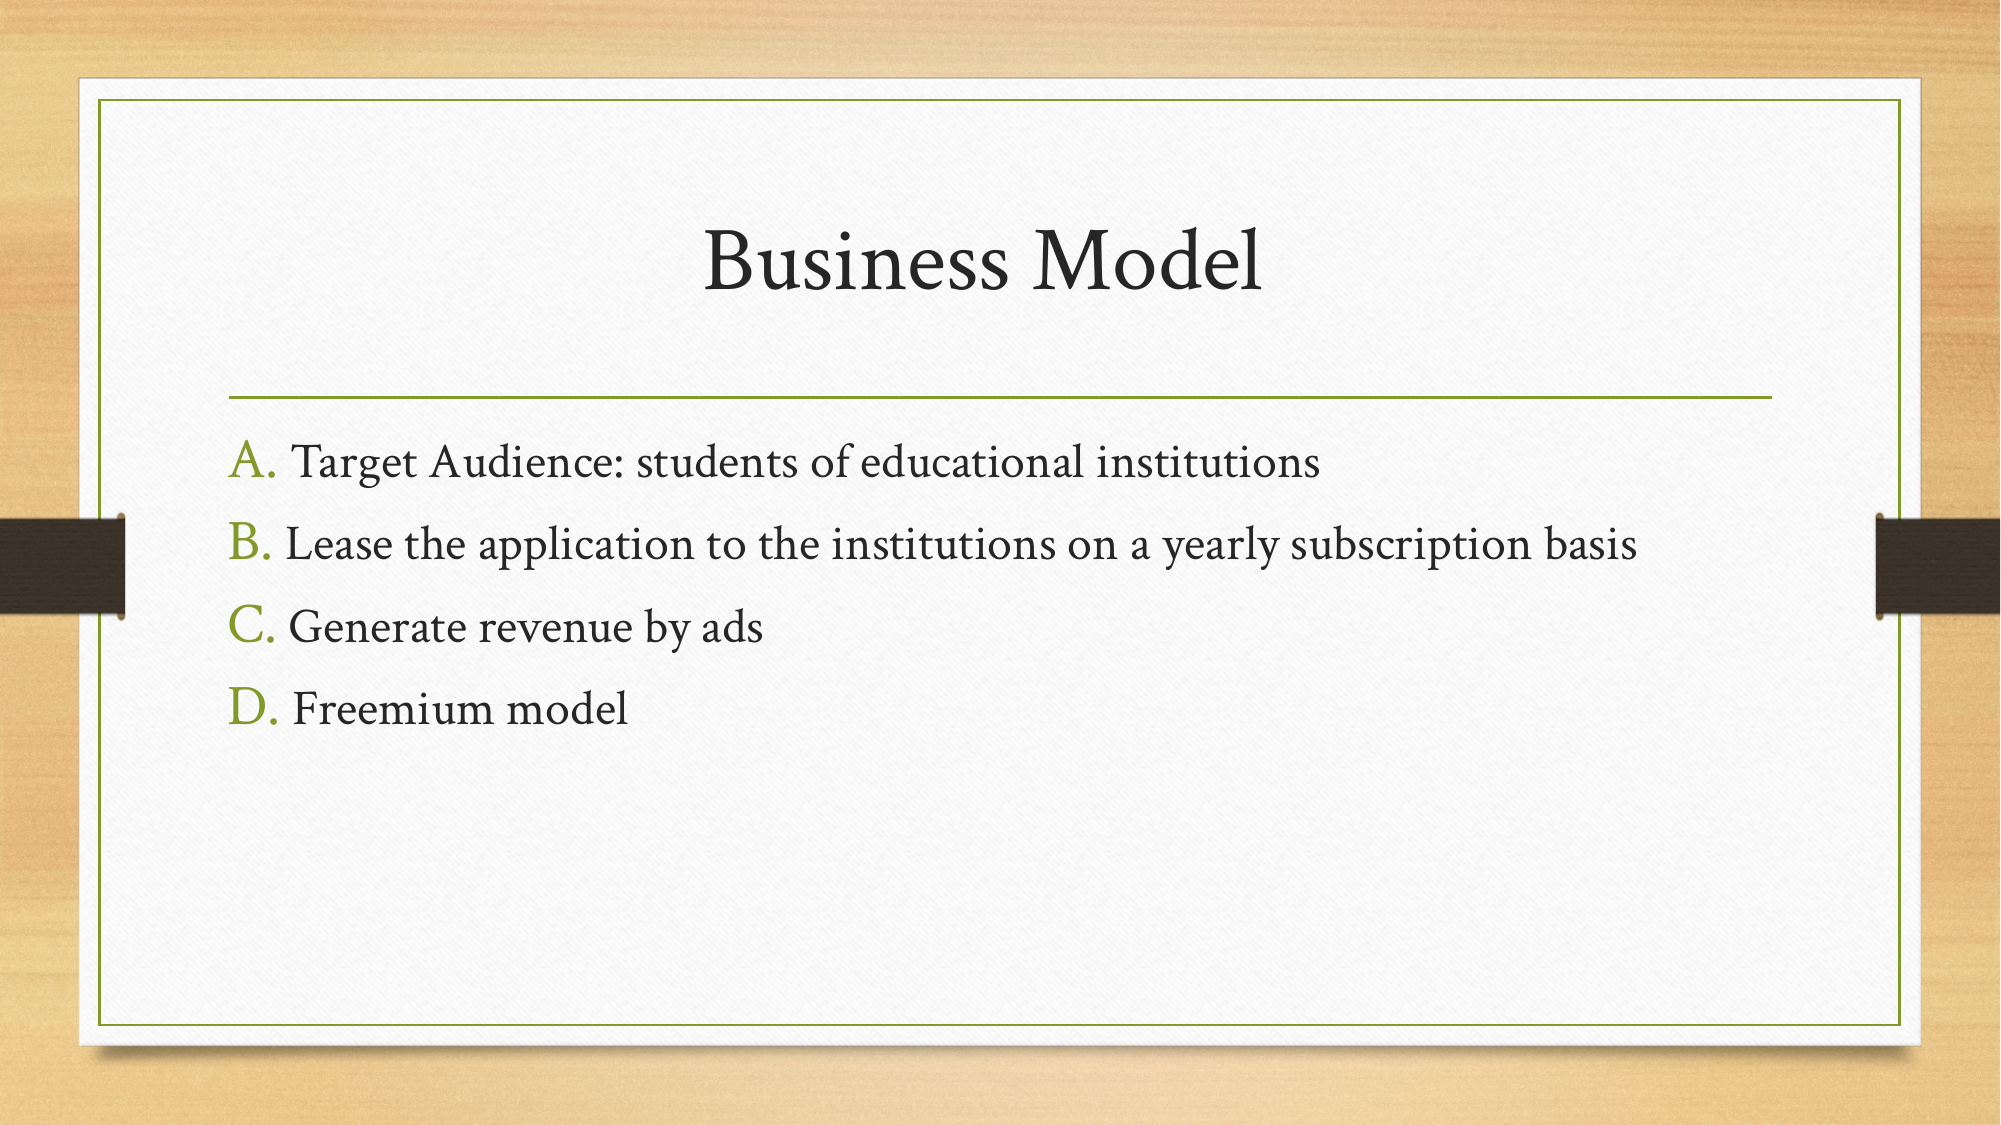

# Business Model
 Target Audience: students of educational institutions
 Lease the application to the institutions on a yearly subscription basis
 Generate revenue by ads
 Freemium model